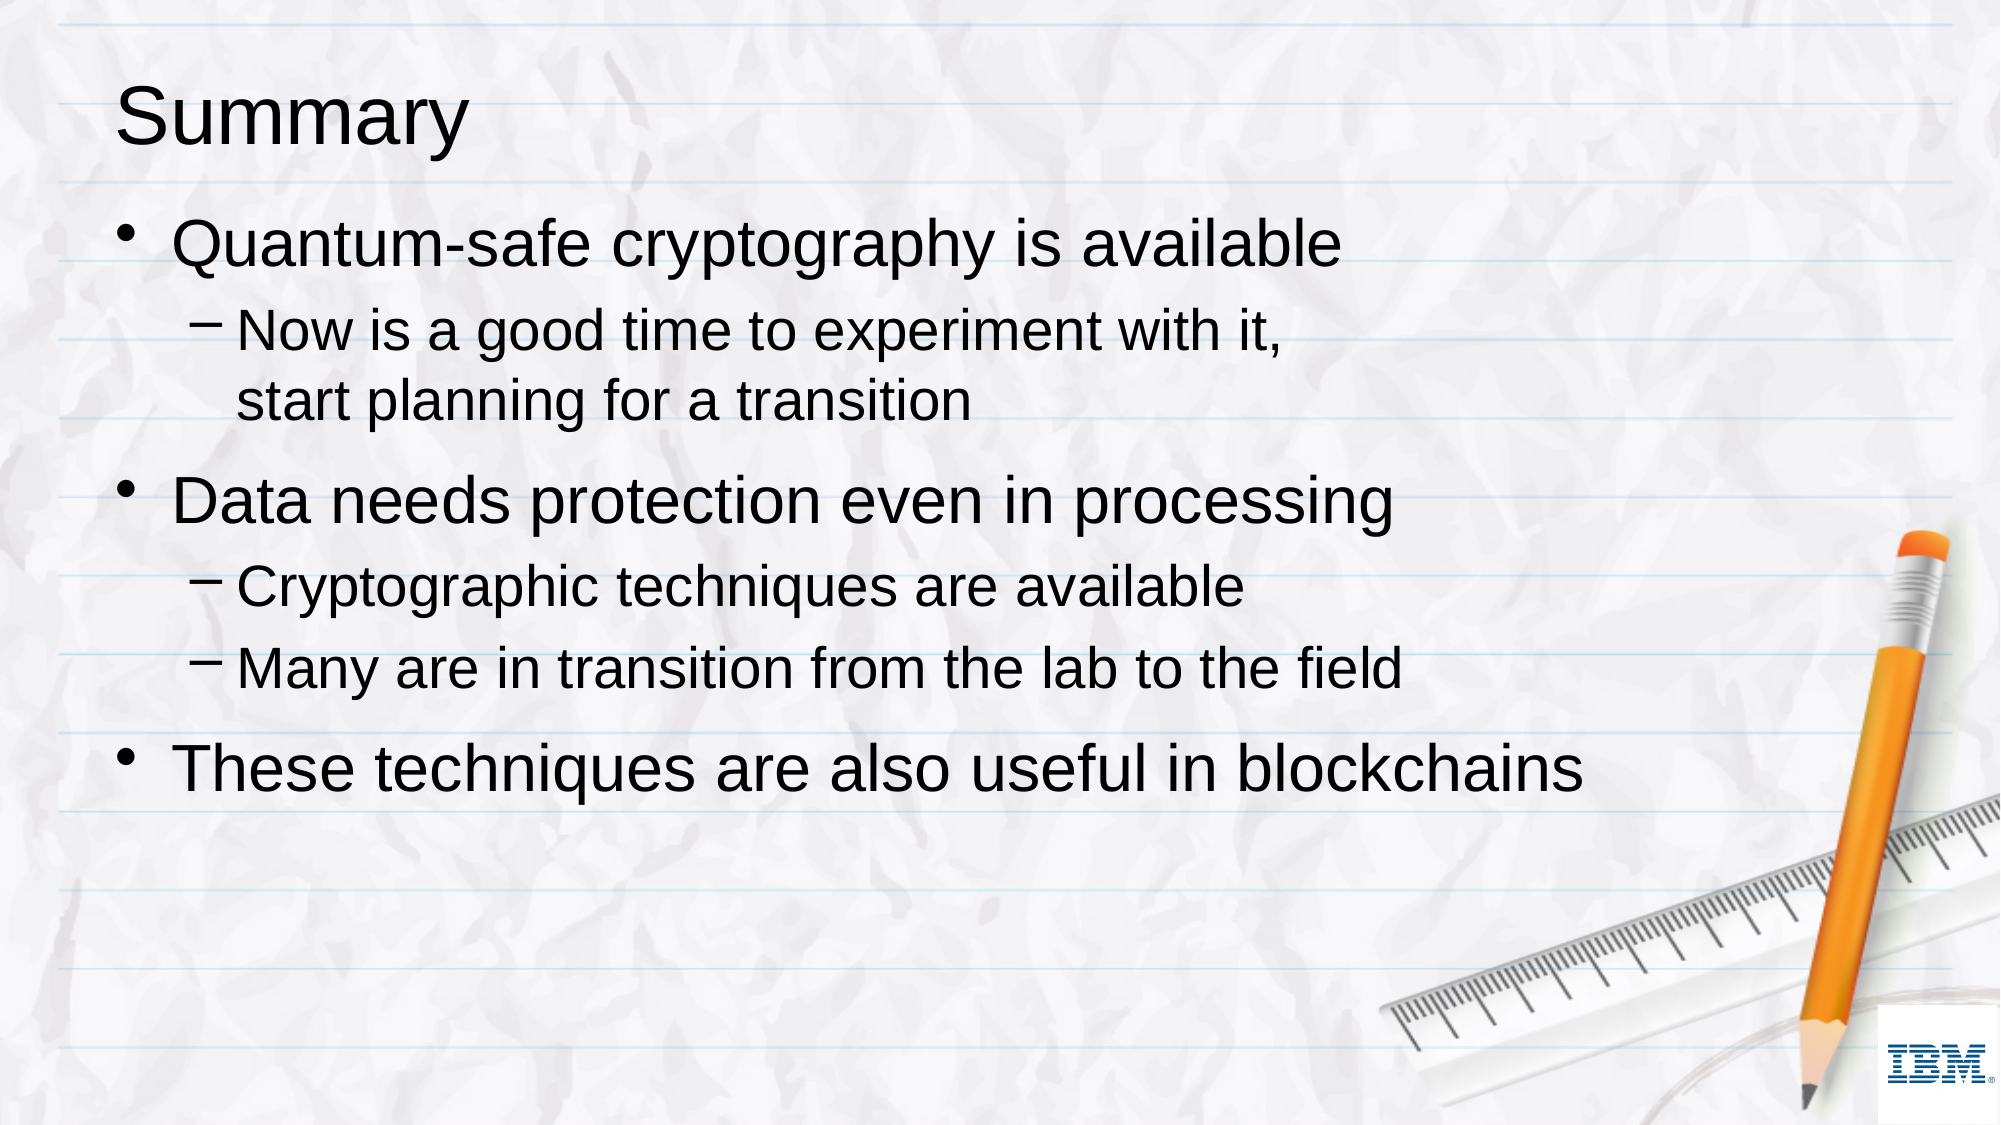

# Summary
Quantum-safe cryptography is available
Now is a good time to experiment with it,
start planning for a transition
Data needs protection even in processing
Cryptographic techniques are available
Many are in transition from the lab to the field
These techniques are also useful in blockchains